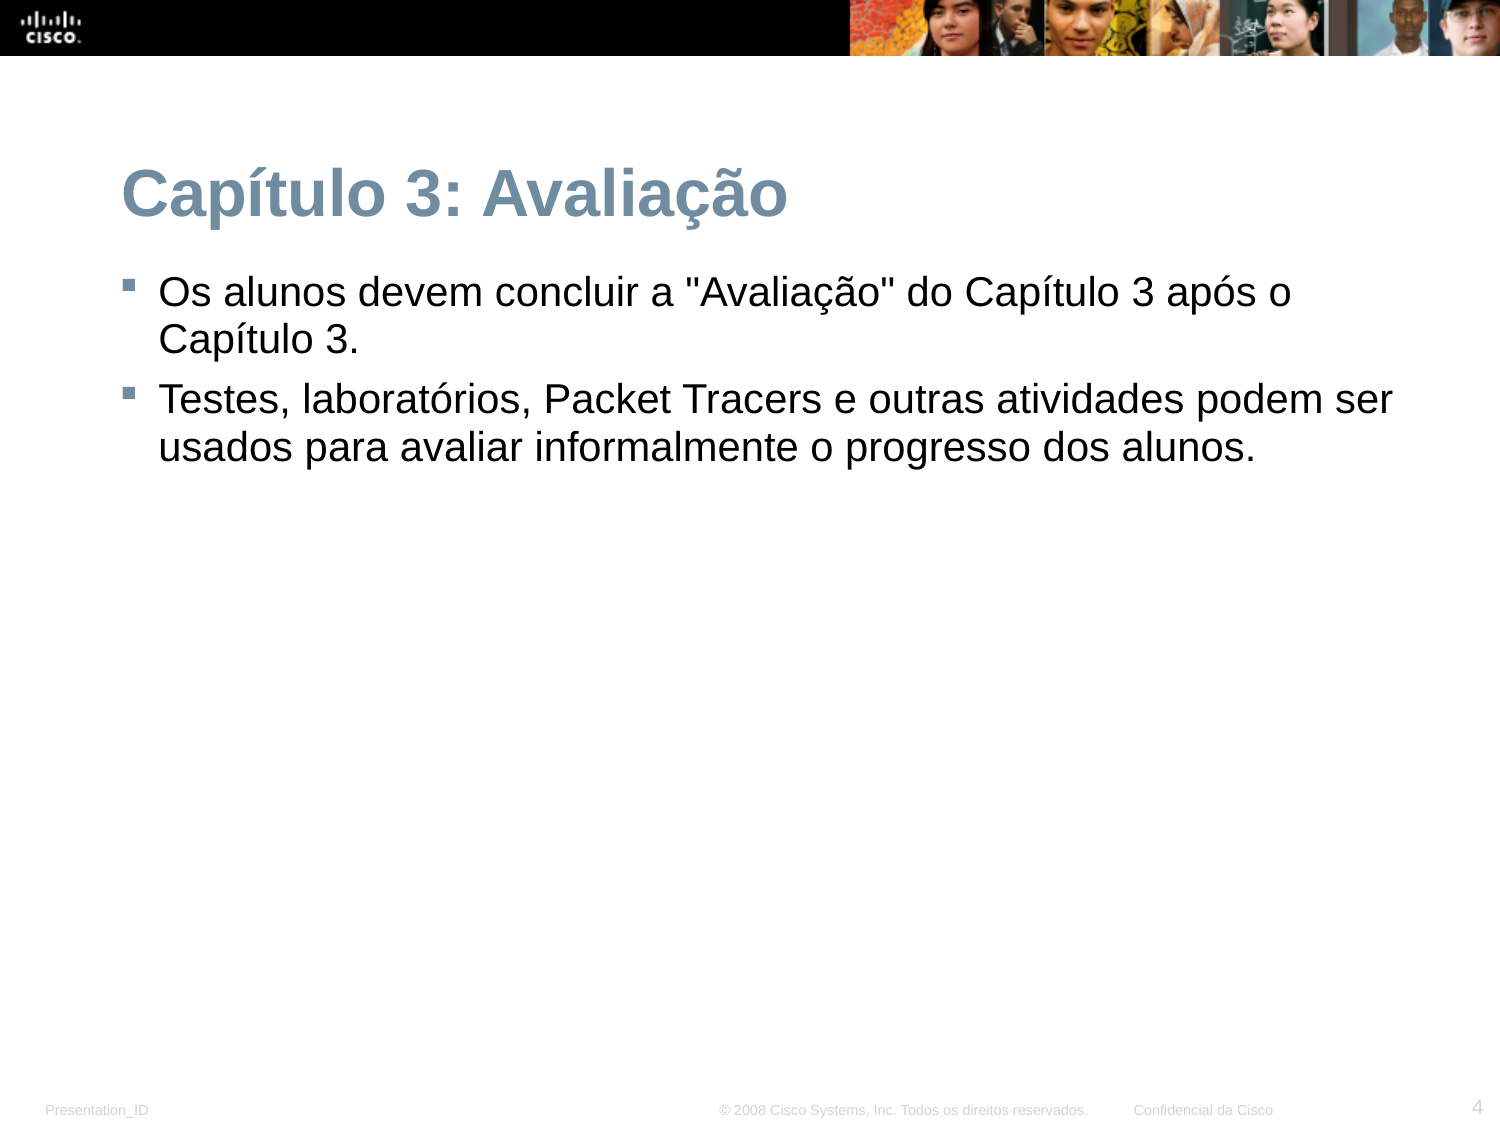

Capítulo 3: Avaliação
Os alunos devem concluir a "Avaliação" do Capítulo 3 após o Capítulo 3.
Testes, laboratórios, Packet Tracers e outras atividades podem ser usados para avaliar informalmente o progresso dos alunos.